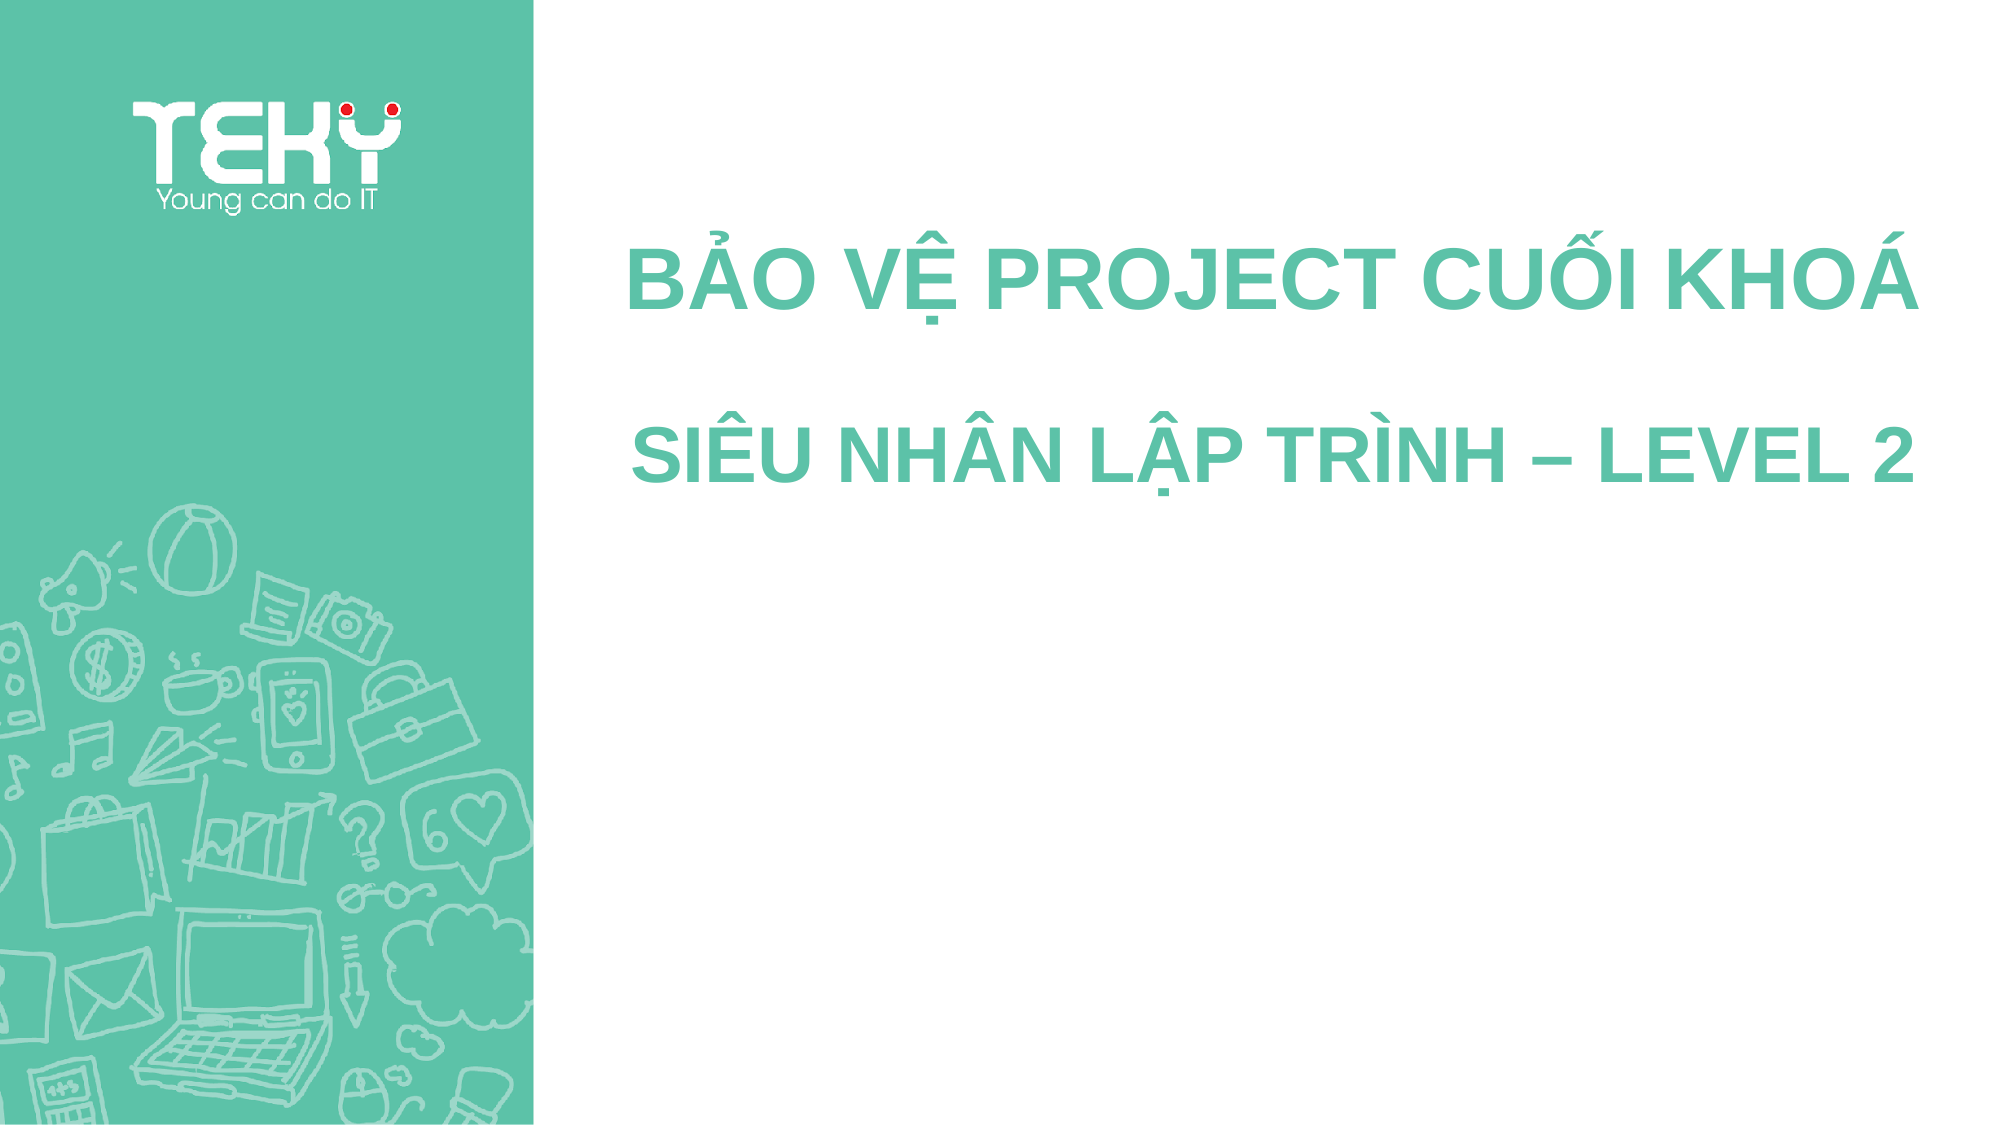

BẢO VỆ PROJECT CUỐI KHOÁ
SIÊU NHÂN LẬP TRÌNH – LEVEL 2